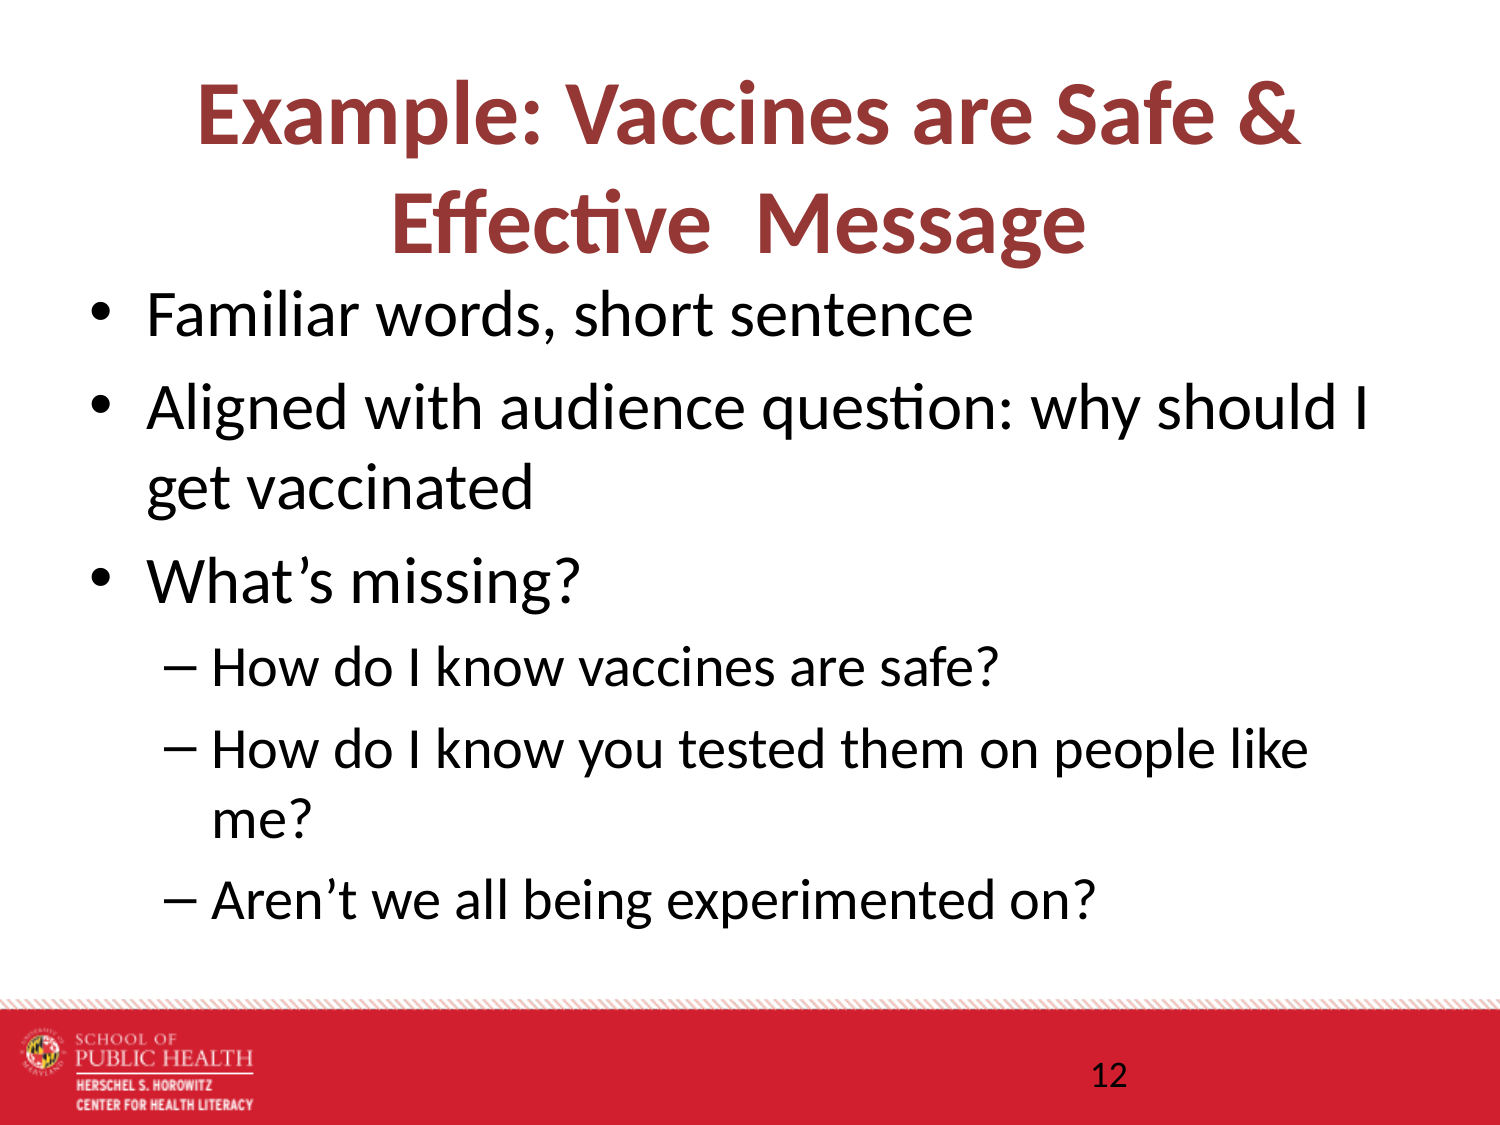

# Example: Vaccines are Safe & Effective  Message
Familiar words, short sentence
Aligned with audience question: why should I get vaccinated
What’s missing?
How do I know vaccines are safe?
How do I know you tested them on people like me?
Aren’t we all being experimented on?

12